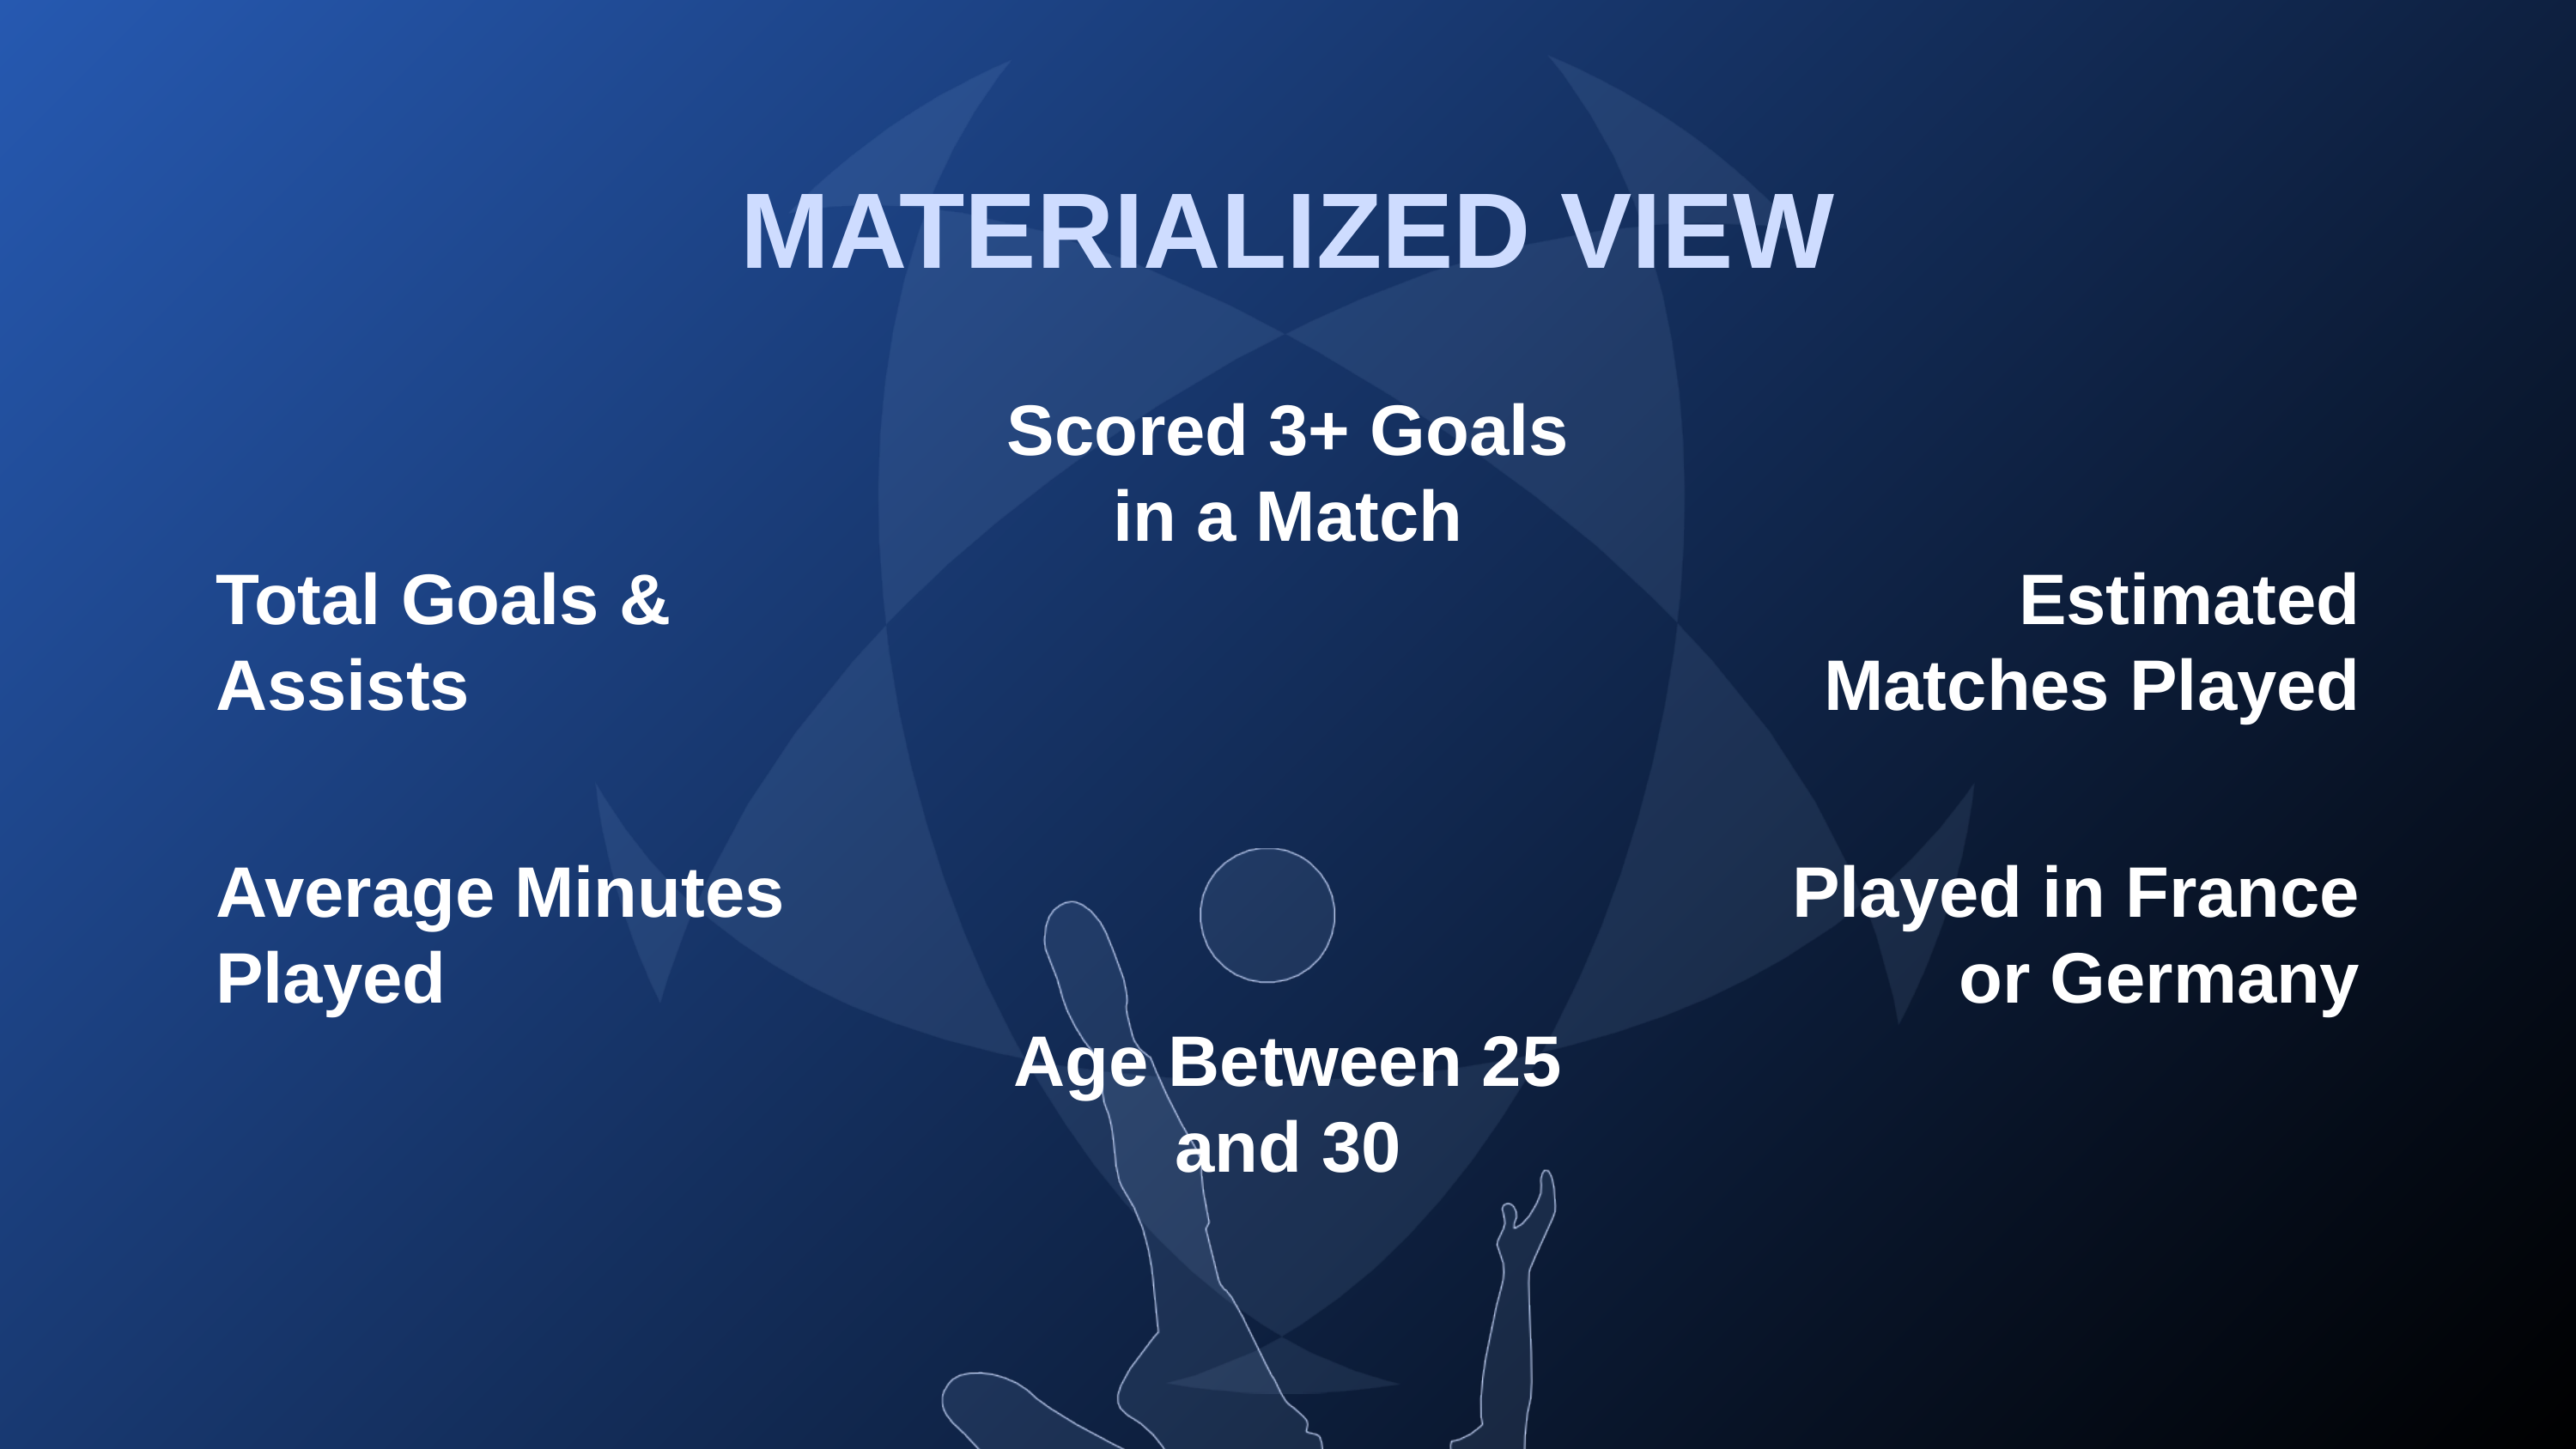

MATERIALIZED VIEW
Scored 3+ Goals in a Match
Total Goals & Assists
Estimated Matches Played
Average Minutes Played
Played in France or Germany

Age Between 25 and 30